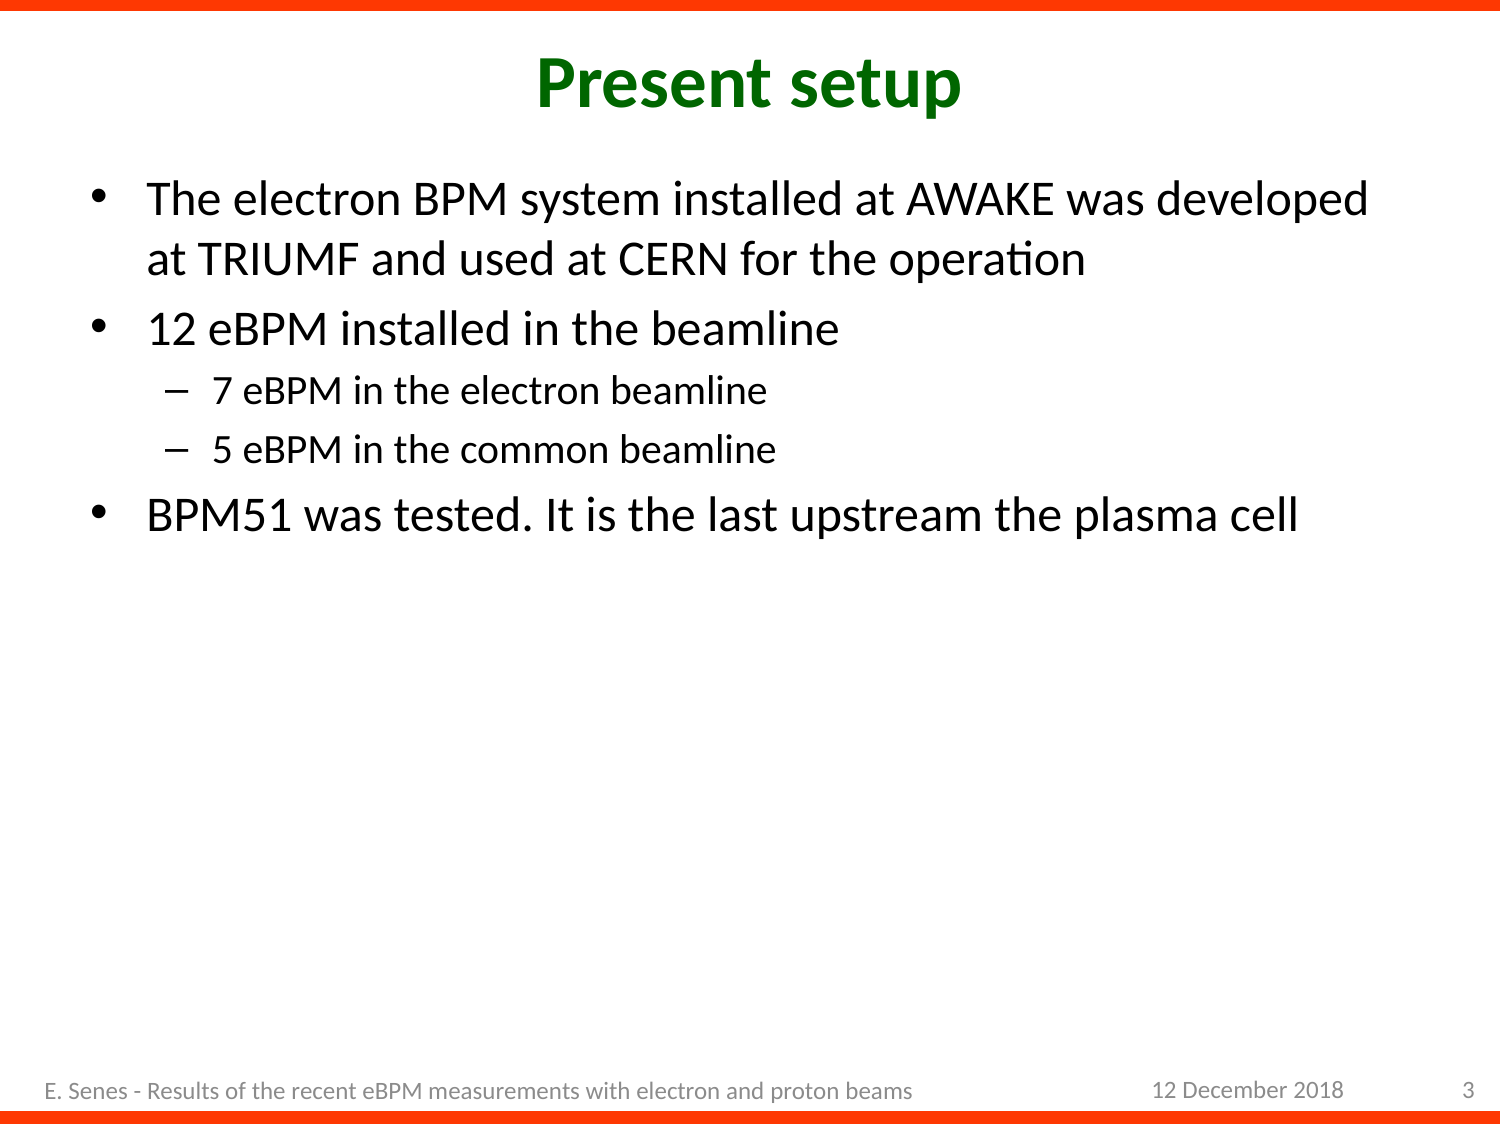

# Present setup
The electron BPM system installed at AWAKE was developed at TRIUMF and used at CERN for the operation
12 eBPM installed in the beamline
7 eBPM in the electron beamline
5 eBPM in the common beamline
BPM51 was tested. It is the last upstream the plasma cell

12 December 2018
3
E. Senes - Results of the recent eBPM measurements with electron and proton beams